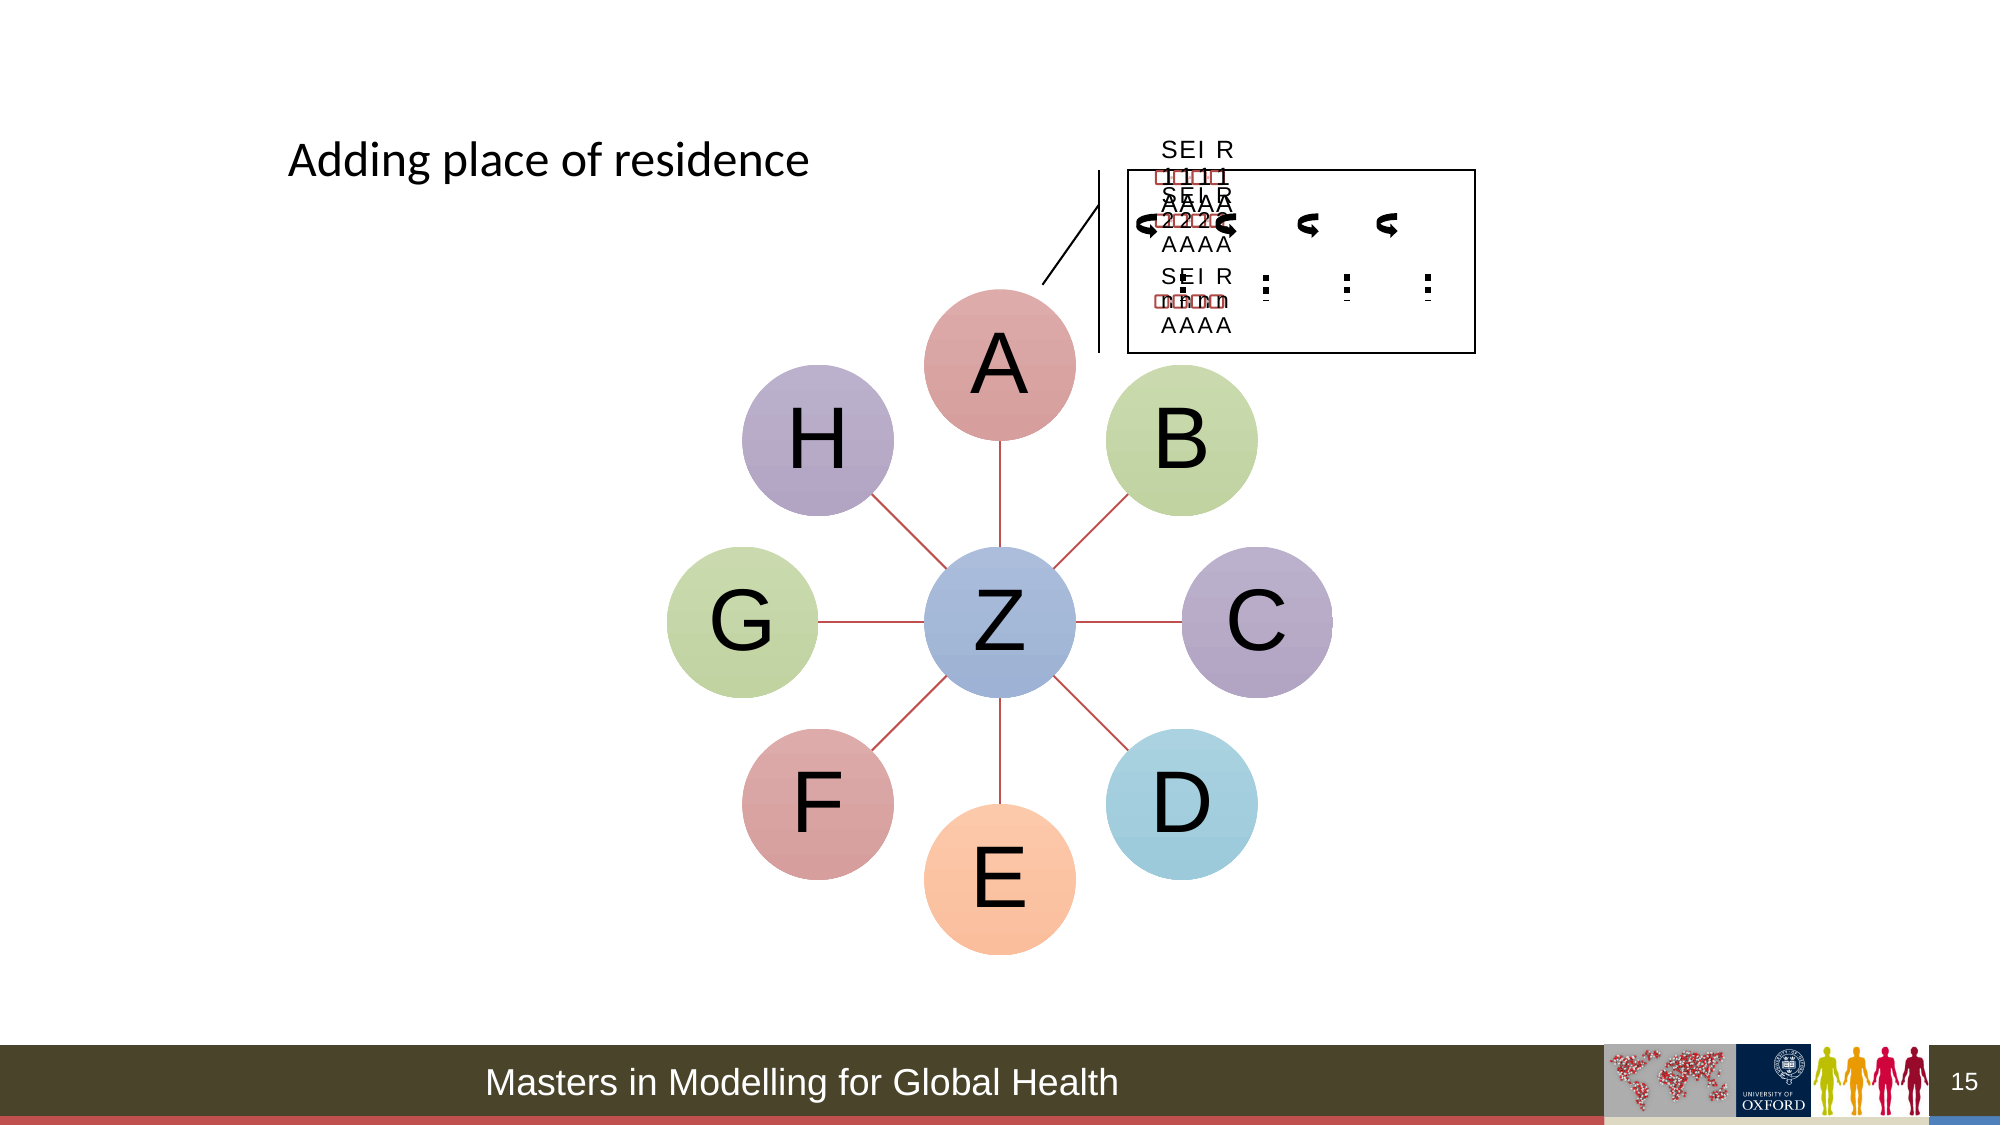

Adding place of residence
S1A

E1A

I1A

R1A
S2A

E2A

I2A

R2A
SnA

EnA

InA

RnA

Z

A

B

C

D

E

F

G

H
15